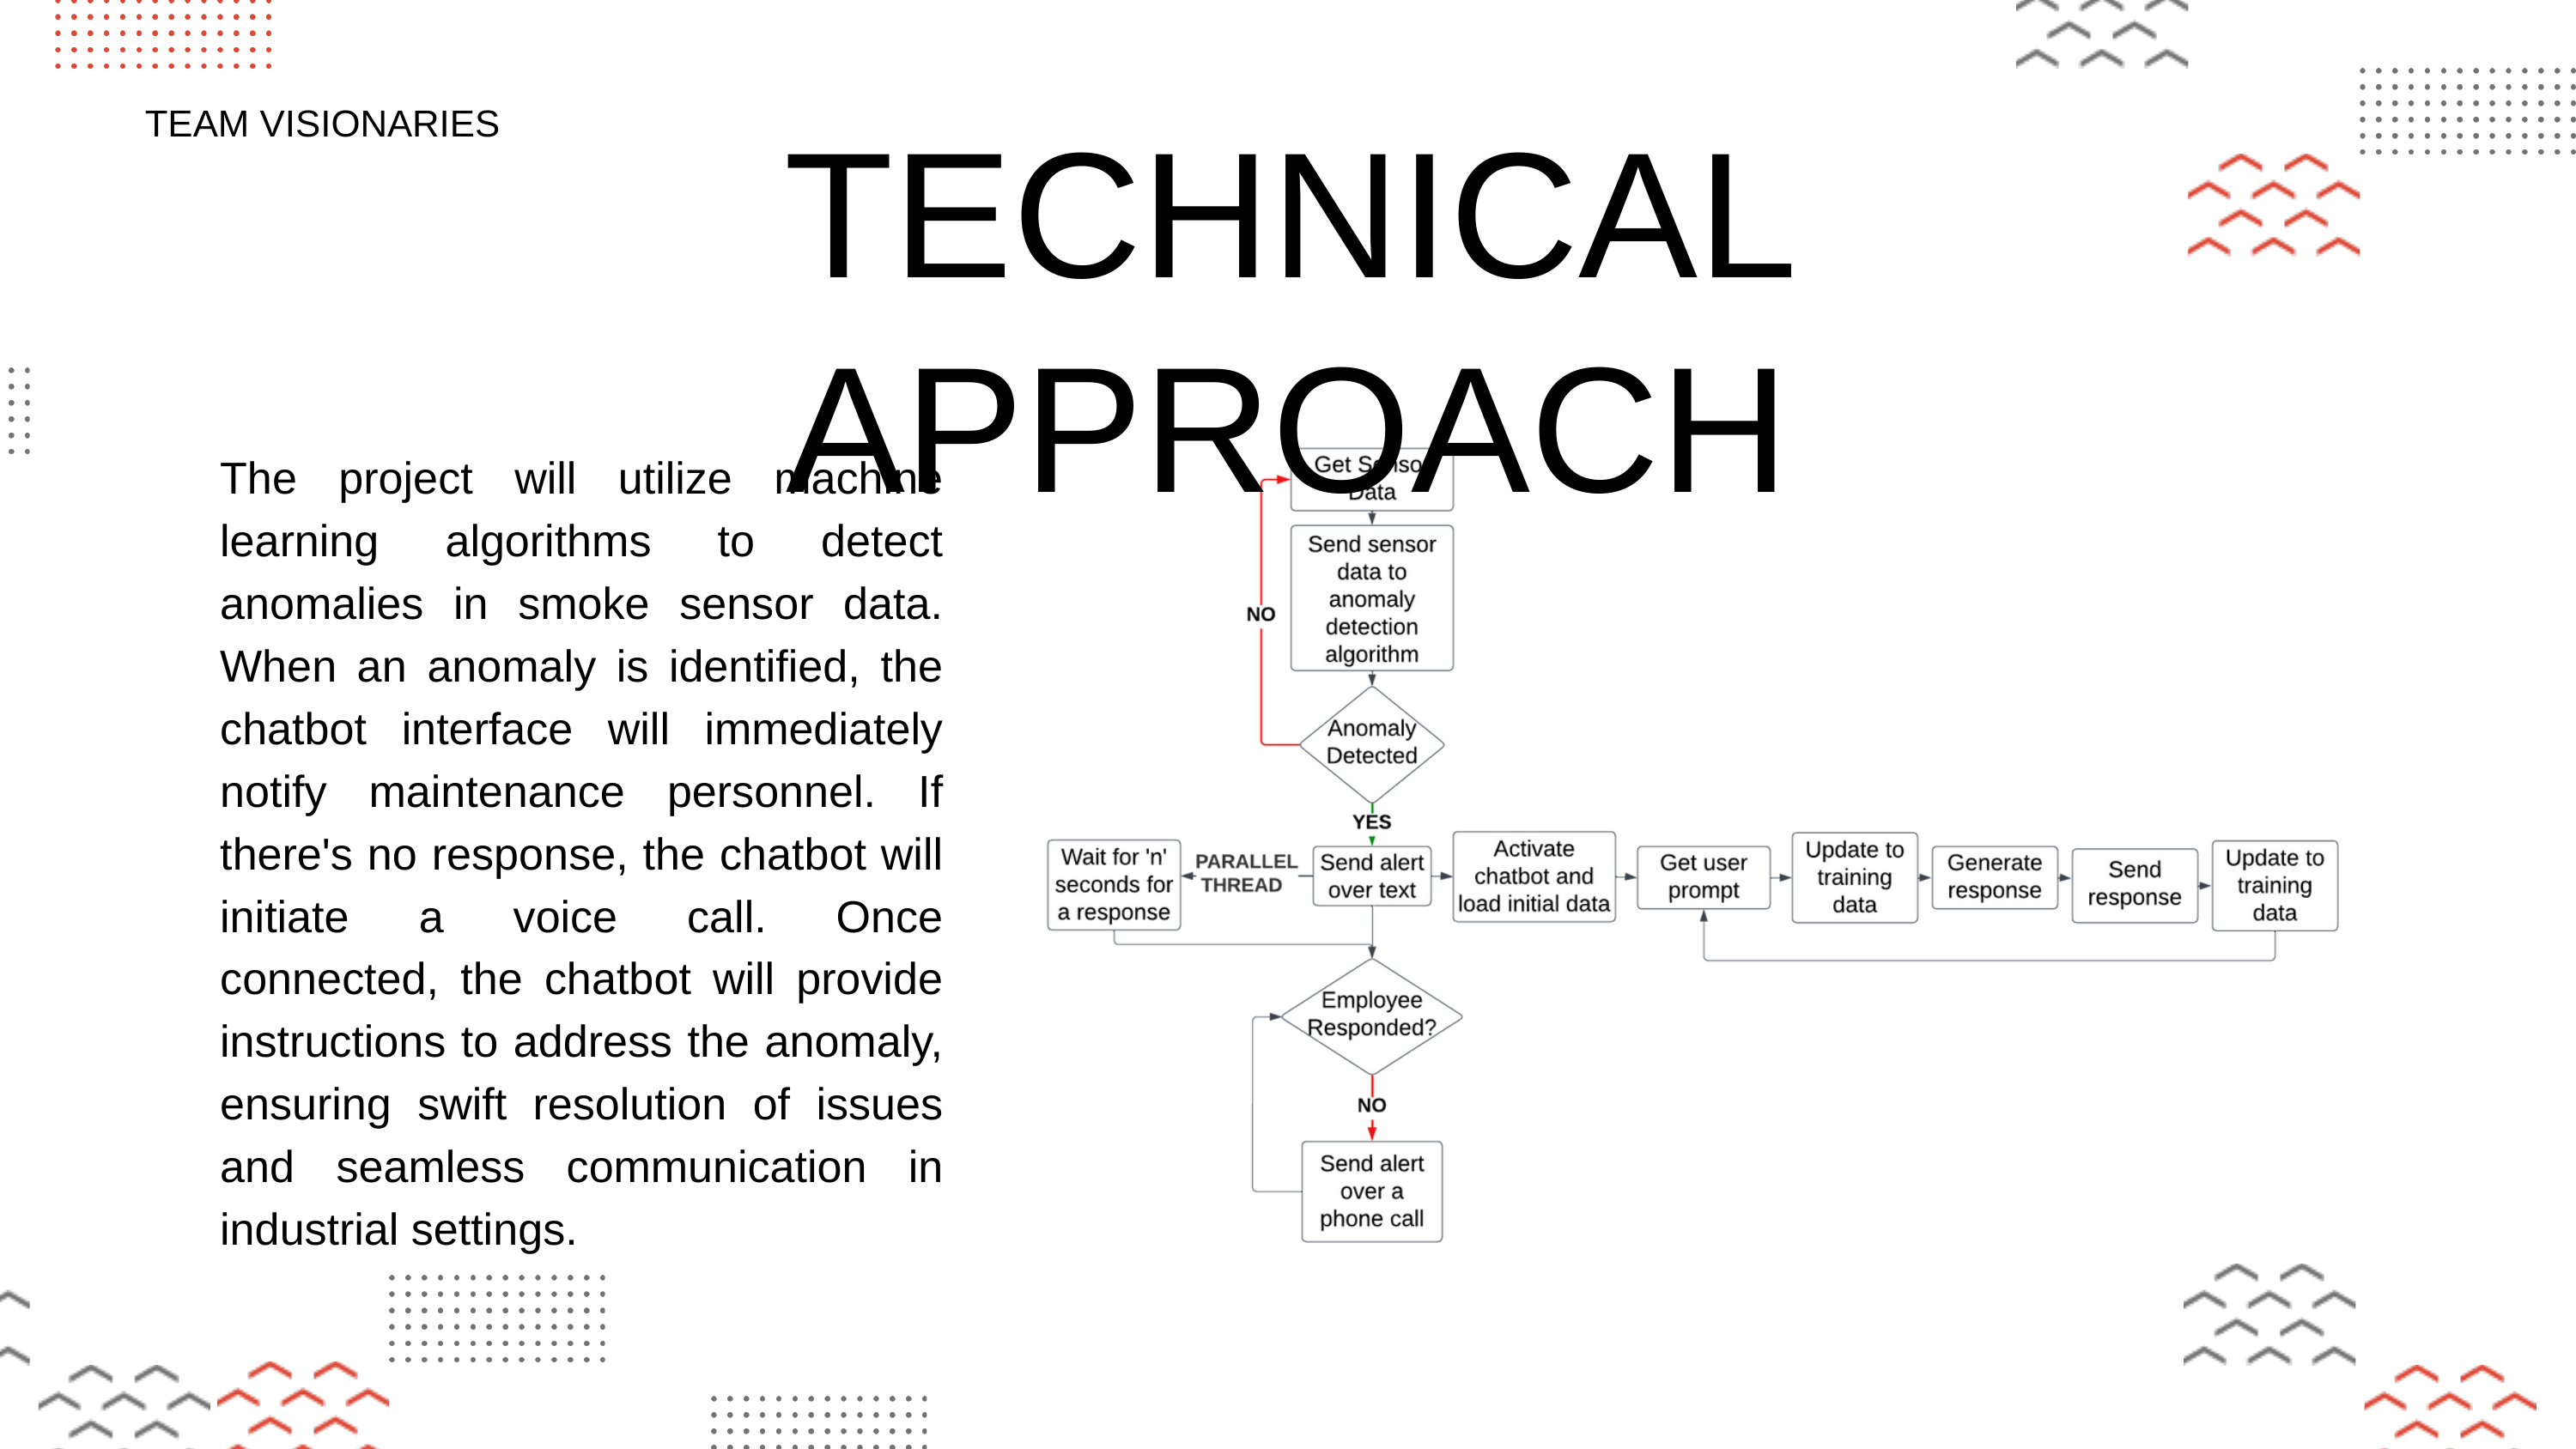

TEAM VISIONARIES
TECHNICAL APPROACH

The project will utilize machine learning algorithms to detect anomalies in smoke sensor data. When an anomaly is identified, the chatbot interface will immediately notify maintenance personnel. If there's no response, the chatbot will initiate a voice call. Once connected, the chatbot will provide instructions to address the anomaly, ensuring swift resolution of issues and seamless communication in industrial settings.